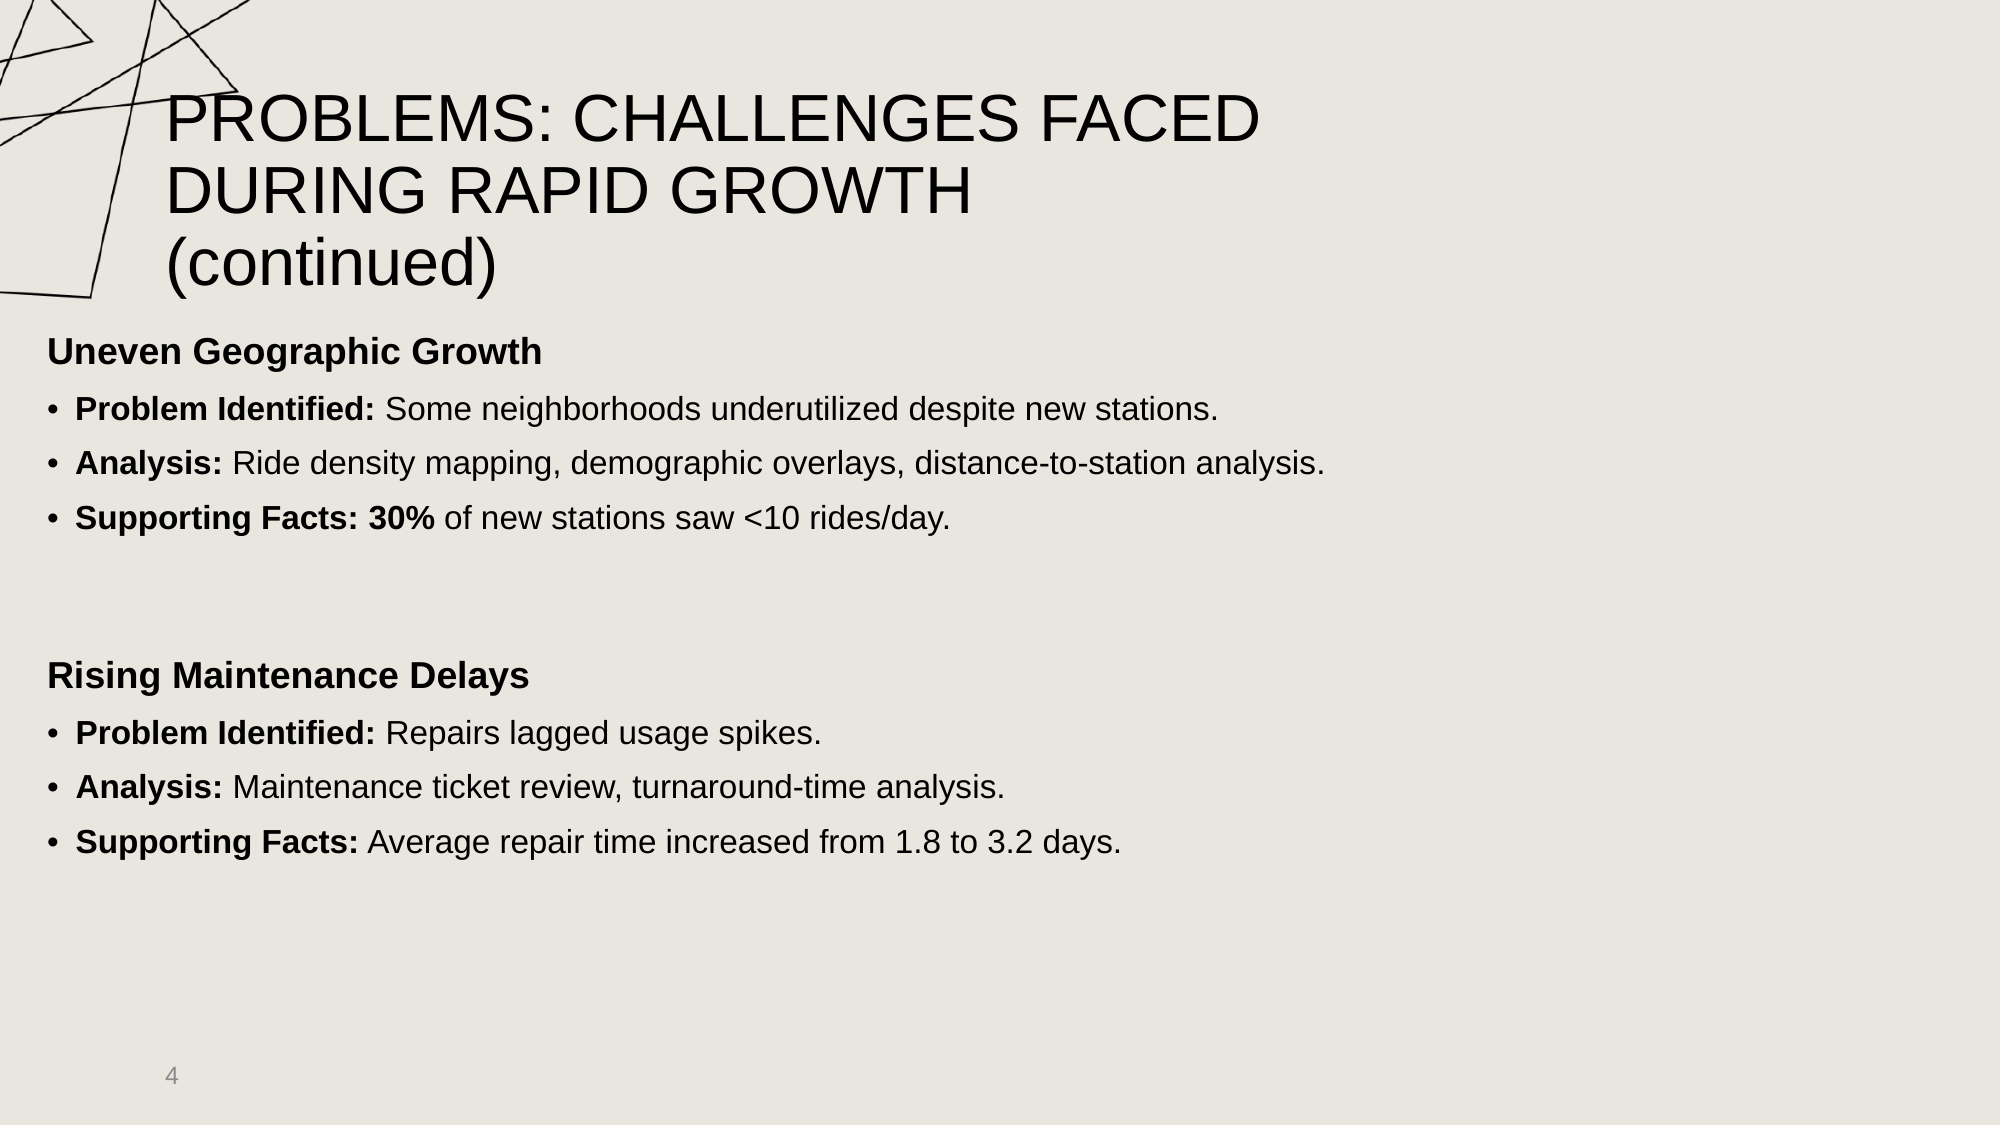

# PROBLEMS: CHALLENGES FACED DURING RAPID GROWTH (continued)
|  | Uneven Geographic Growth Problem Identified: Some neighborhoods underutilized despite new stations. Analysis: Ride density mapping, demographic overlays, distance‑to‑station analysis. Supporting Facts: 30% of new stations saw <10 rides/day. Rising Maintenance Delays Problem Identified: Repairs lagged usage spikes. Analysis: Maintenance ticket review, turnaround‑time analysis. Supporting Facts: Average repair time increased from 1.8 to 3.2 days. |
| --- | --- |
|  |  |
|  |  |
|  |  |
|  |  |
4